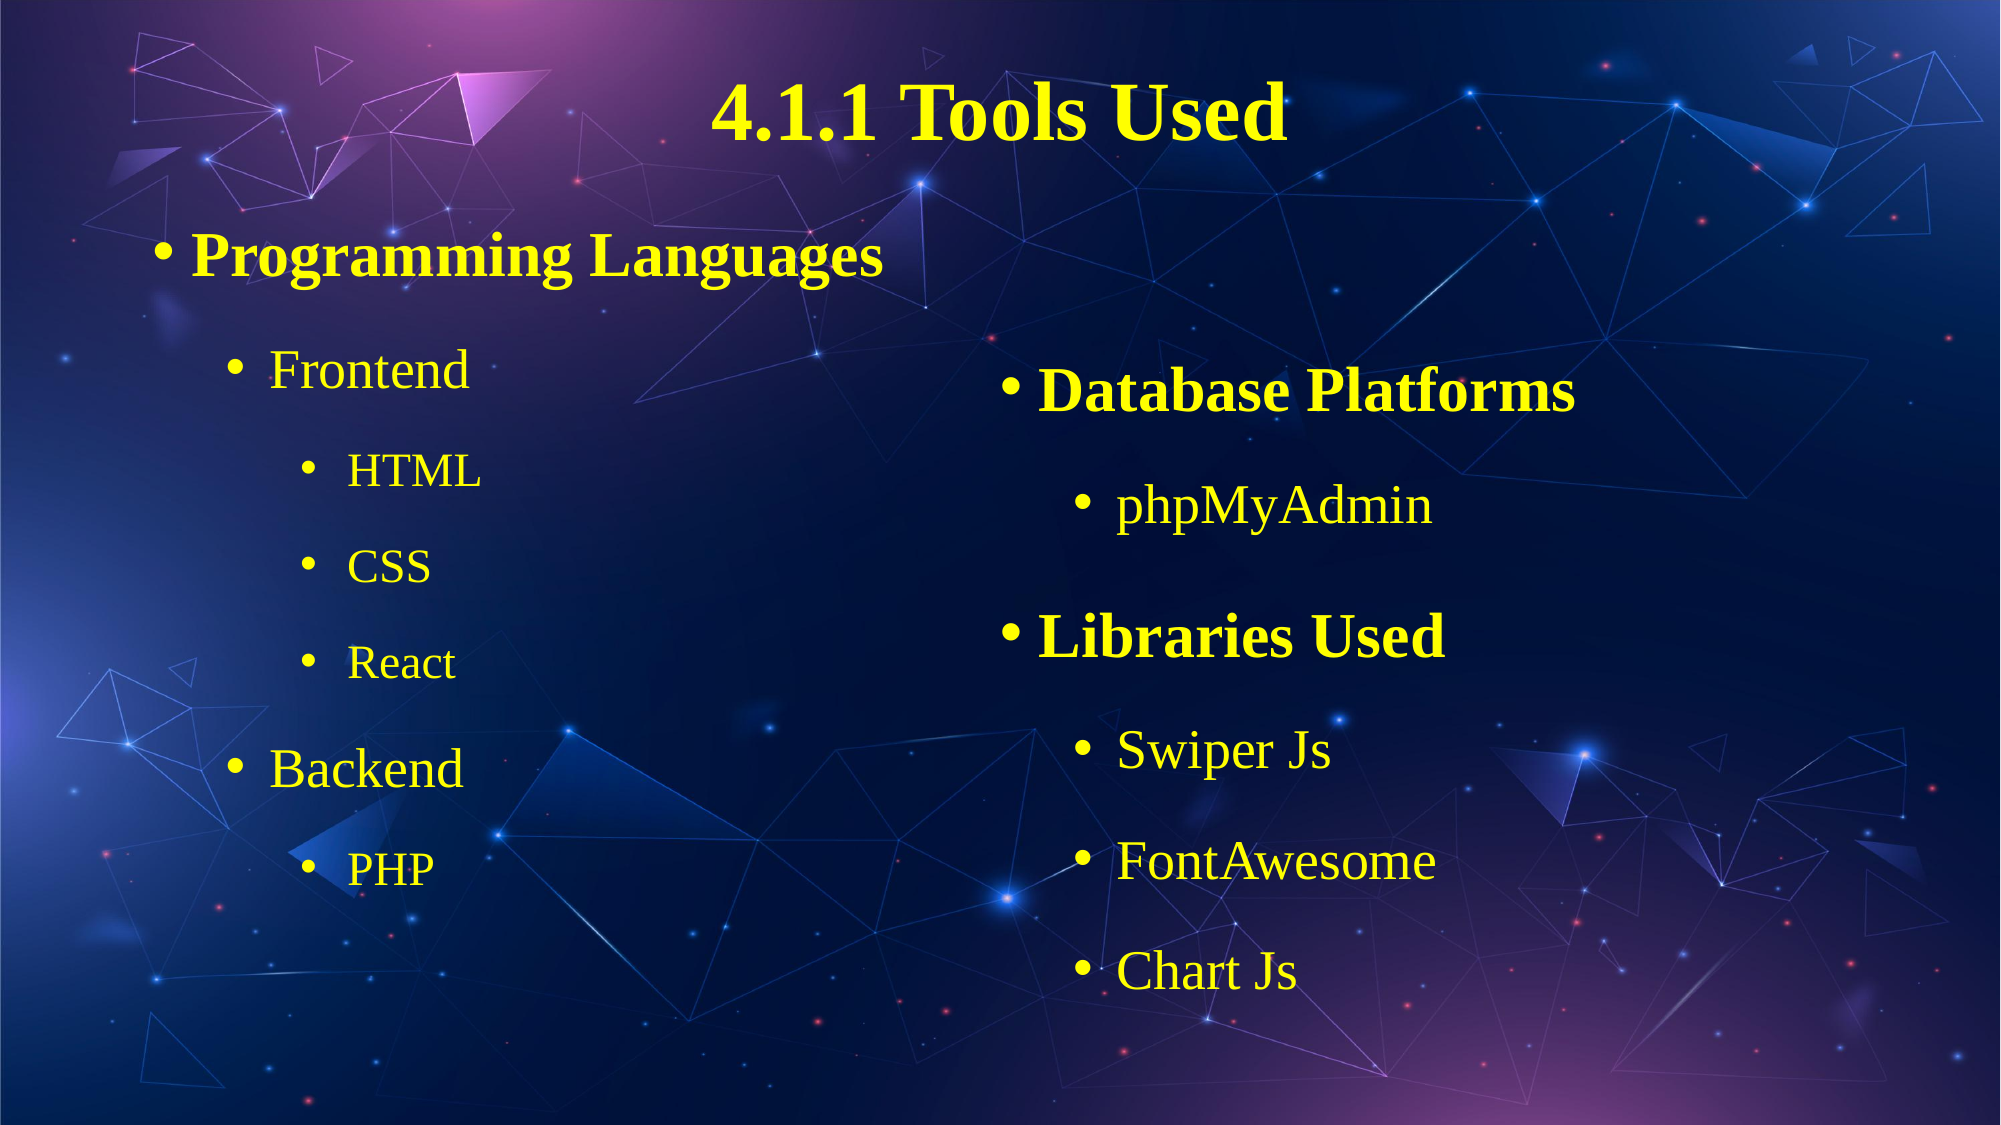

# 4.1.1 Tools Used
Programming Languages
Frontend
HTML
CSS
React
Backend
PHP

Database Platforms
phpMyAdmin
Libraries Used
Swiper Js
FontAwesome
Chart Js